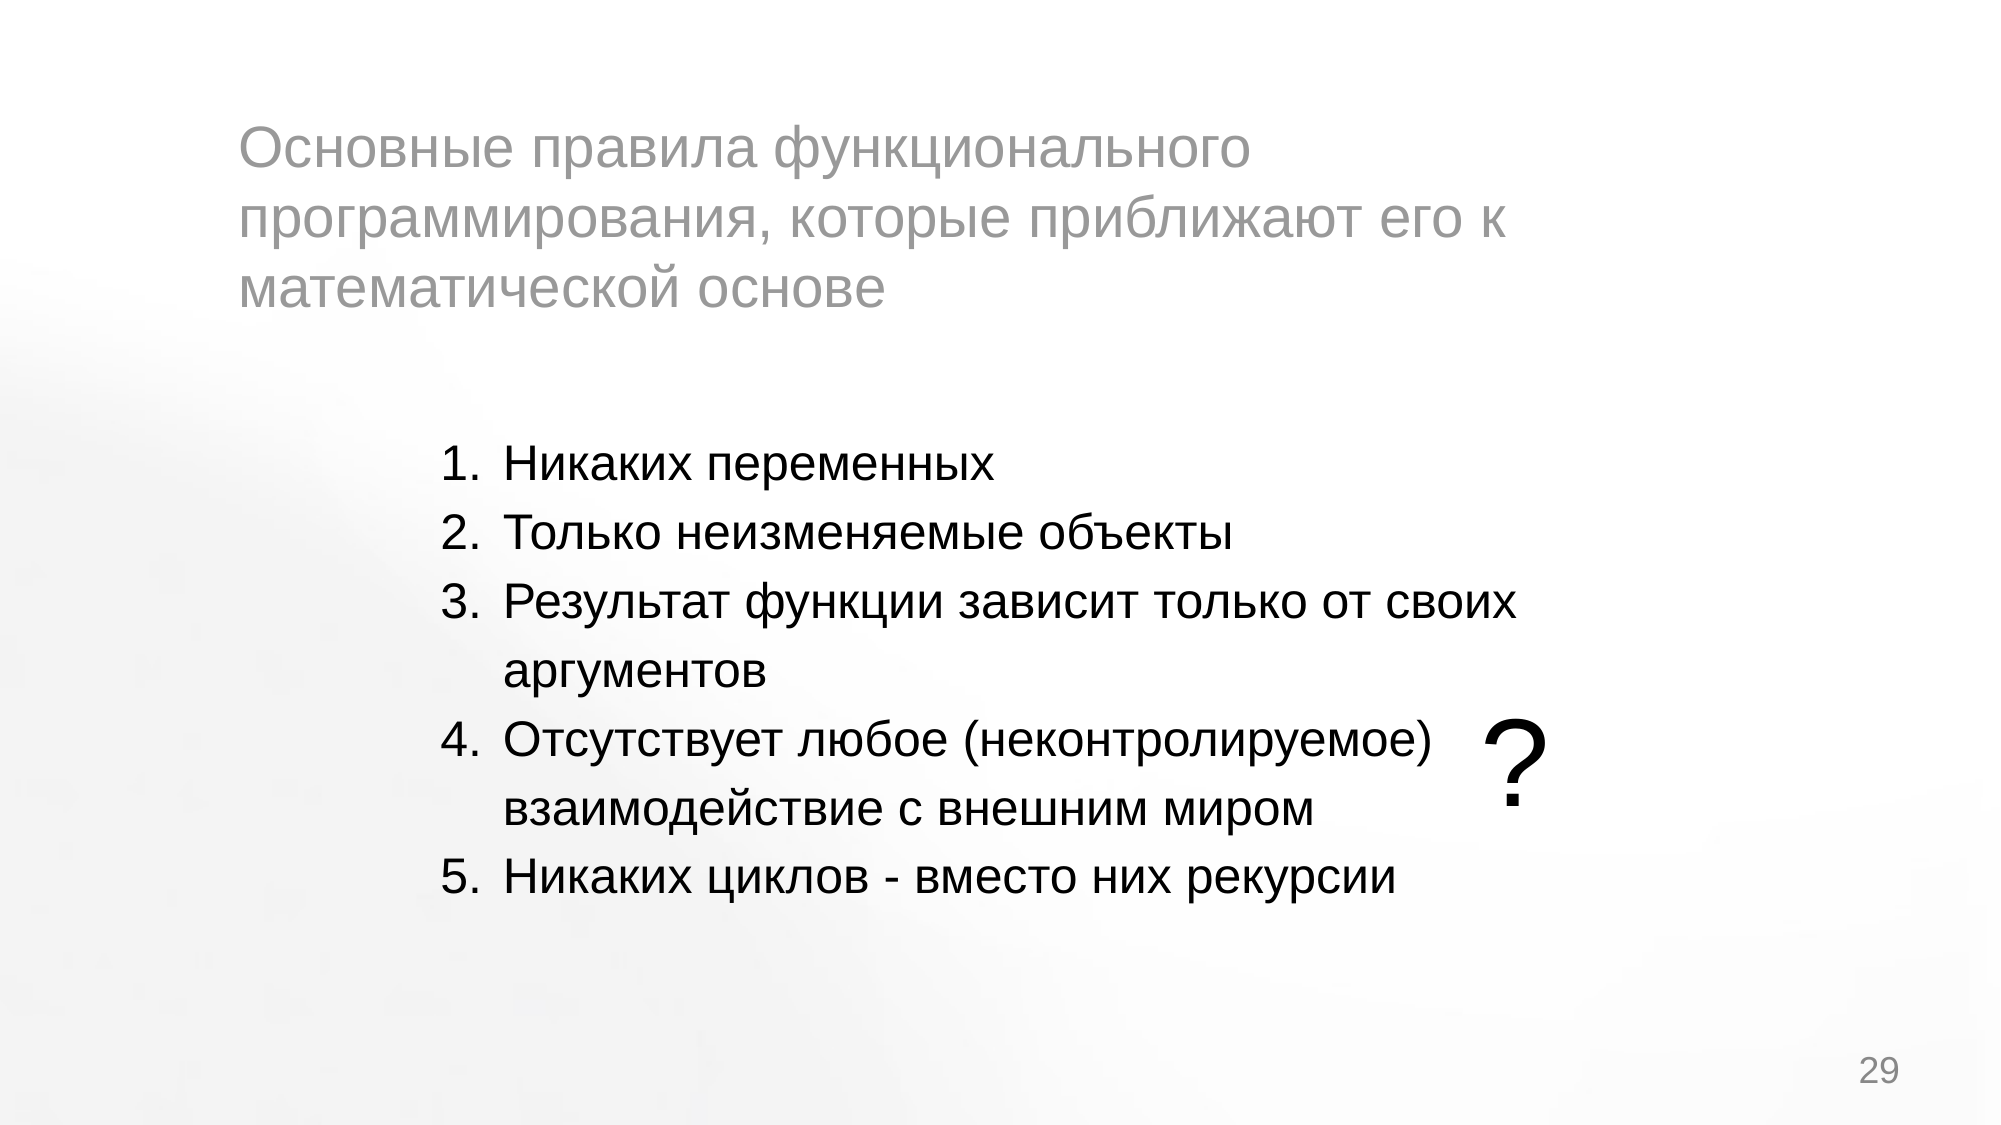

Основные правила функционального программирования, которые приближают его к математической основе
Никаких переменных
Только неизменяемые объекты
Результат функции зависит только от своих аргументов
Отсутствует любое (неконтролируемое) взаимодействие с внешним миром
Никаких циклов - вместо них рекурсии
?
29